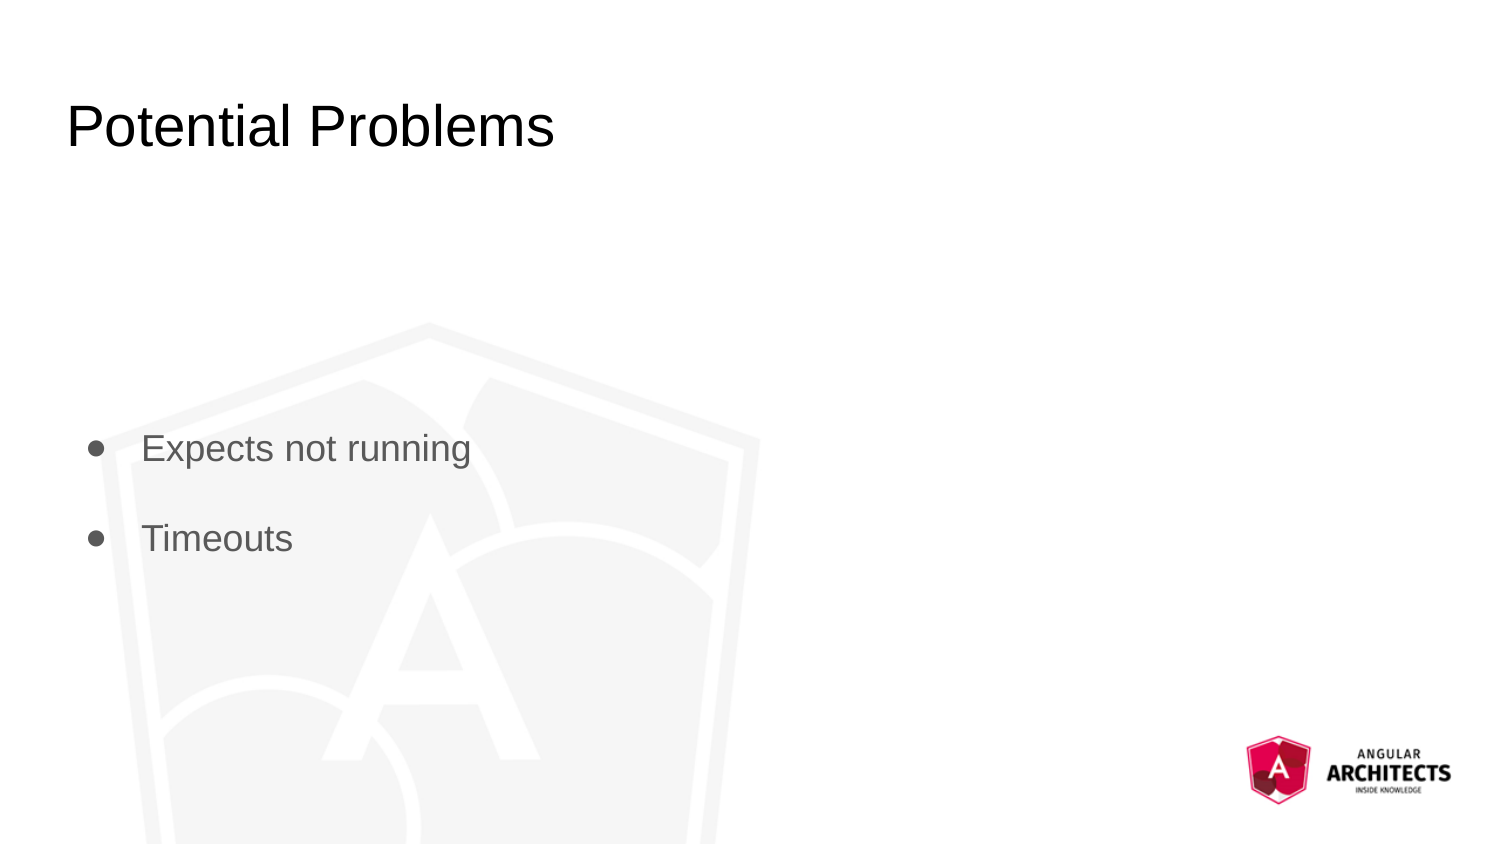

# Potential Problems
Expects not running
Timeouts